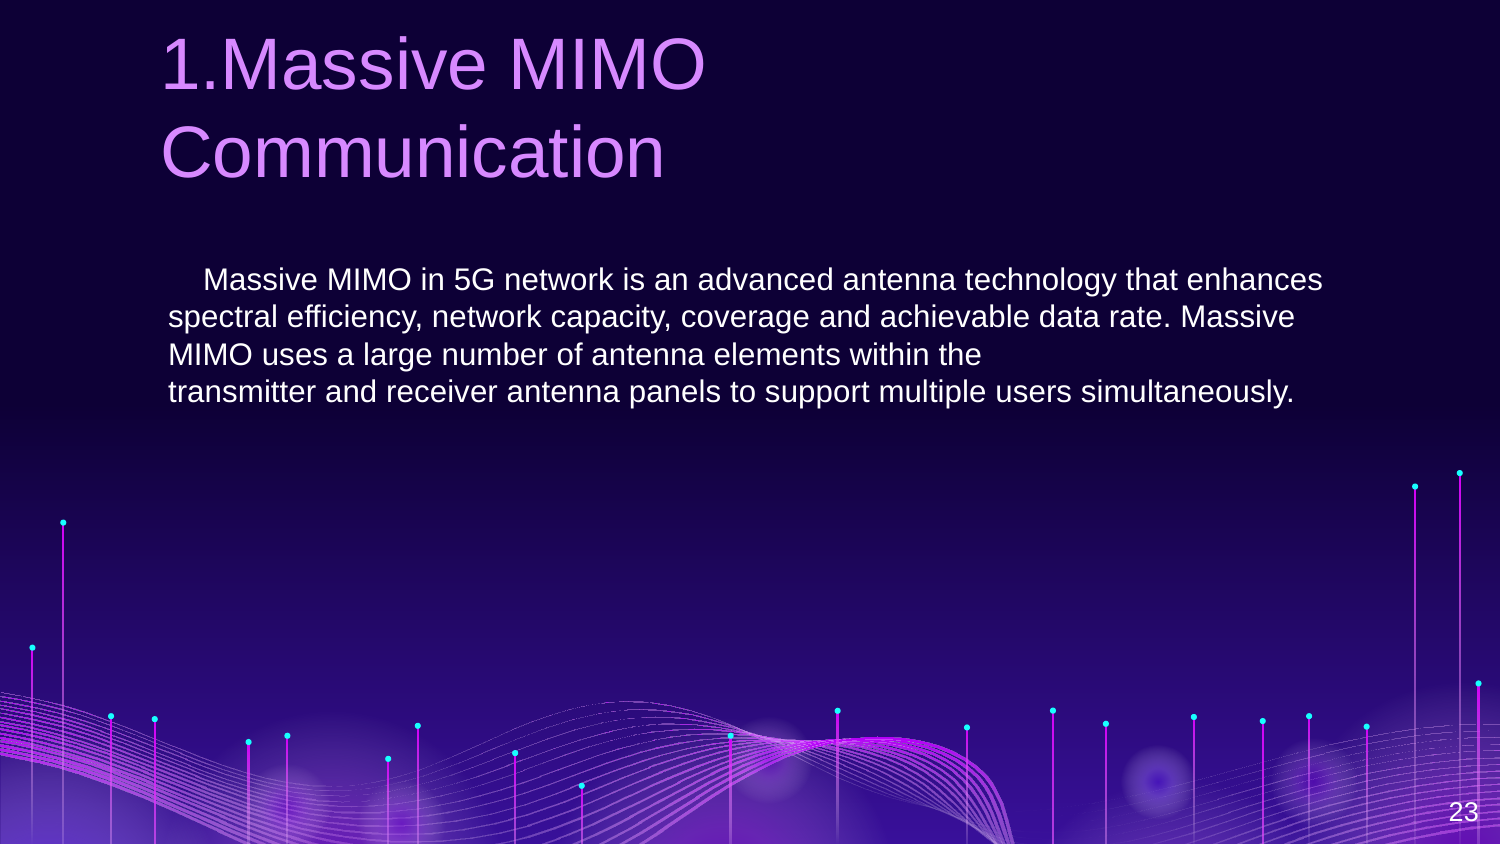

# 1.Massive MIMO Communication

    Massive MIMO in 5G network is an advanced antenna technology that enhances spectral efficiency, network capacity, coverage and achievable data rate. Massive MIMO uses a large number of antenna elements within the
transmitter and receiver antenna panels to support multiple users simultaneously.

23